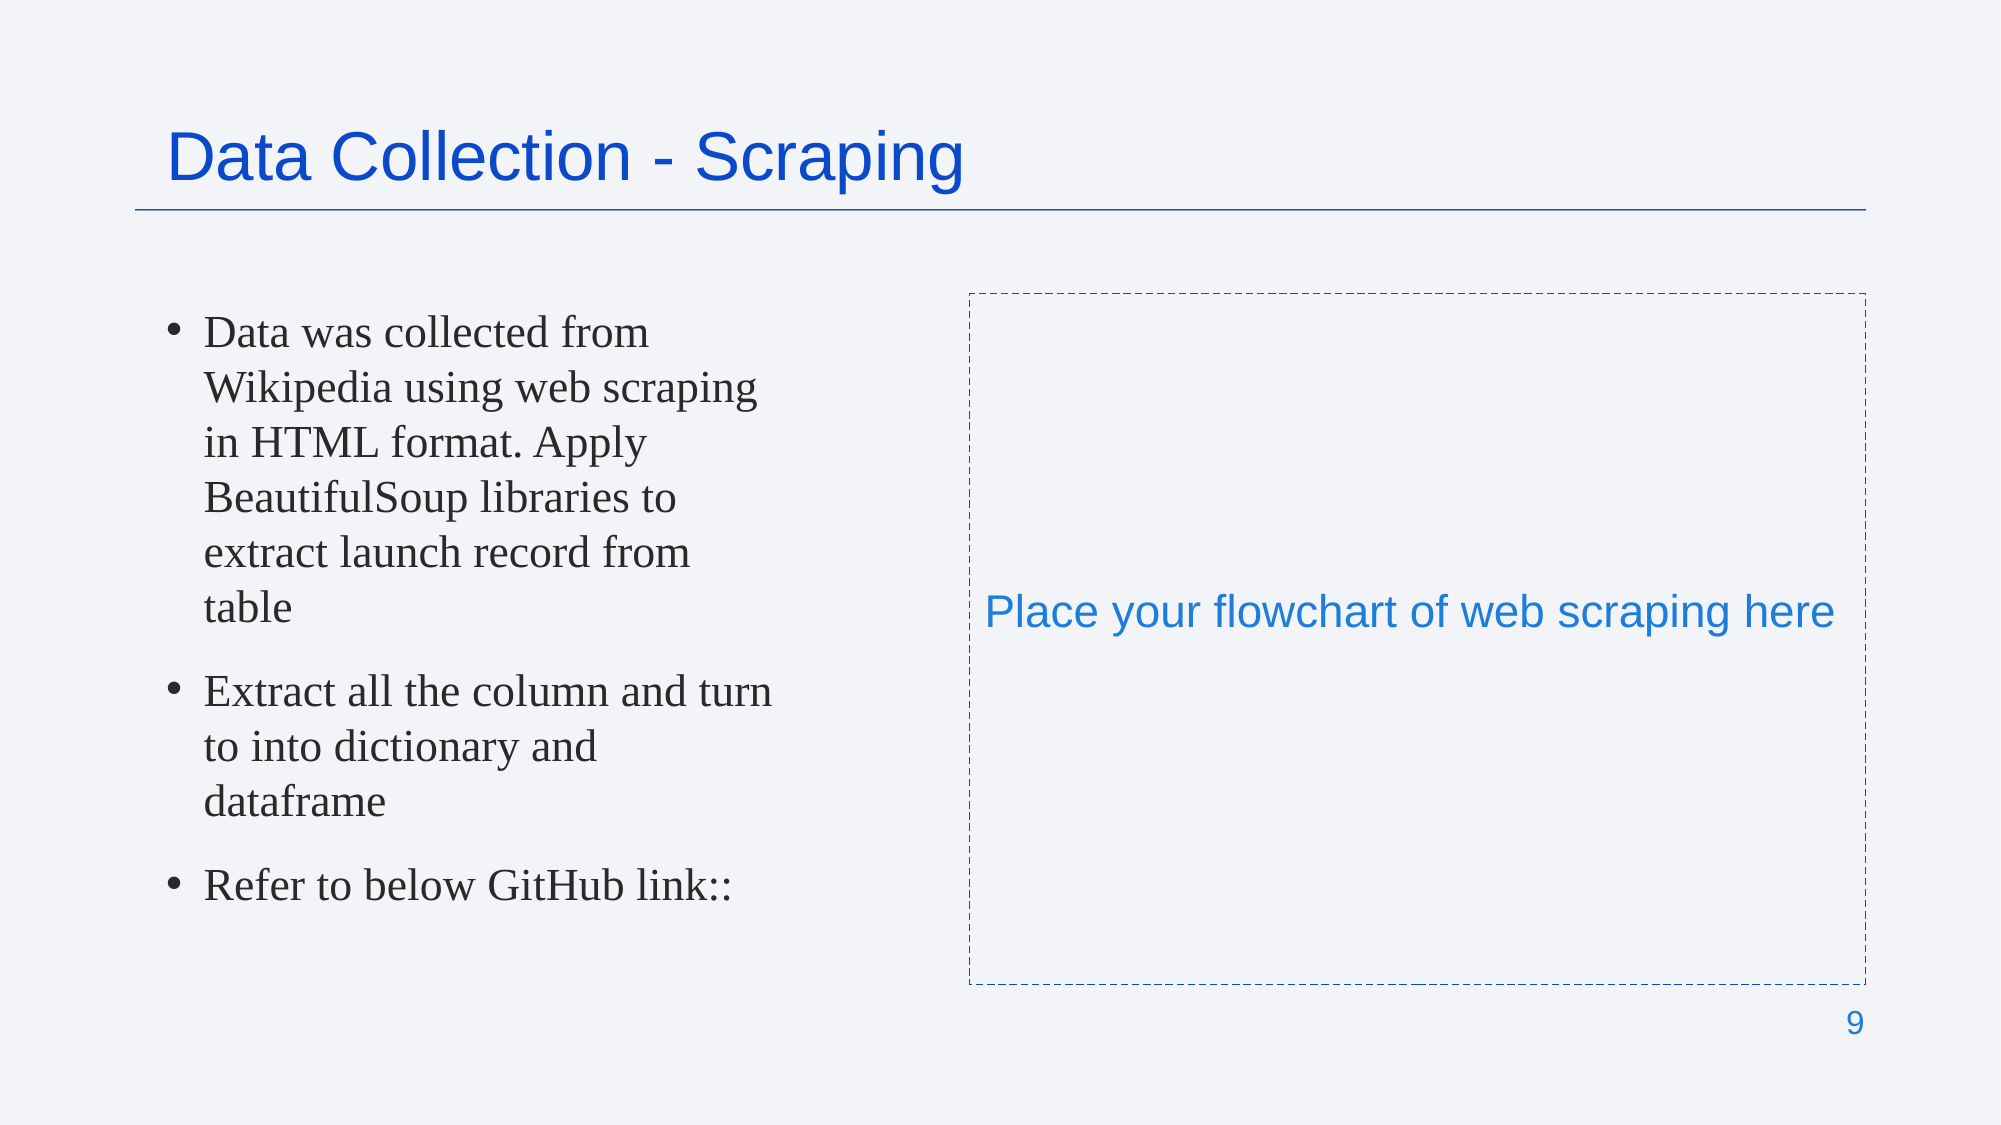

Data Collection - Scraping
Data was collected from Wikipedia using web scraping in HTML format. Apply BeautifulSoup libraries to extract launch record from table
Extract all the column and turn to into dictionary and dataframe
Refer to below GitHub link::

Place your flowchart of web scraping here
9